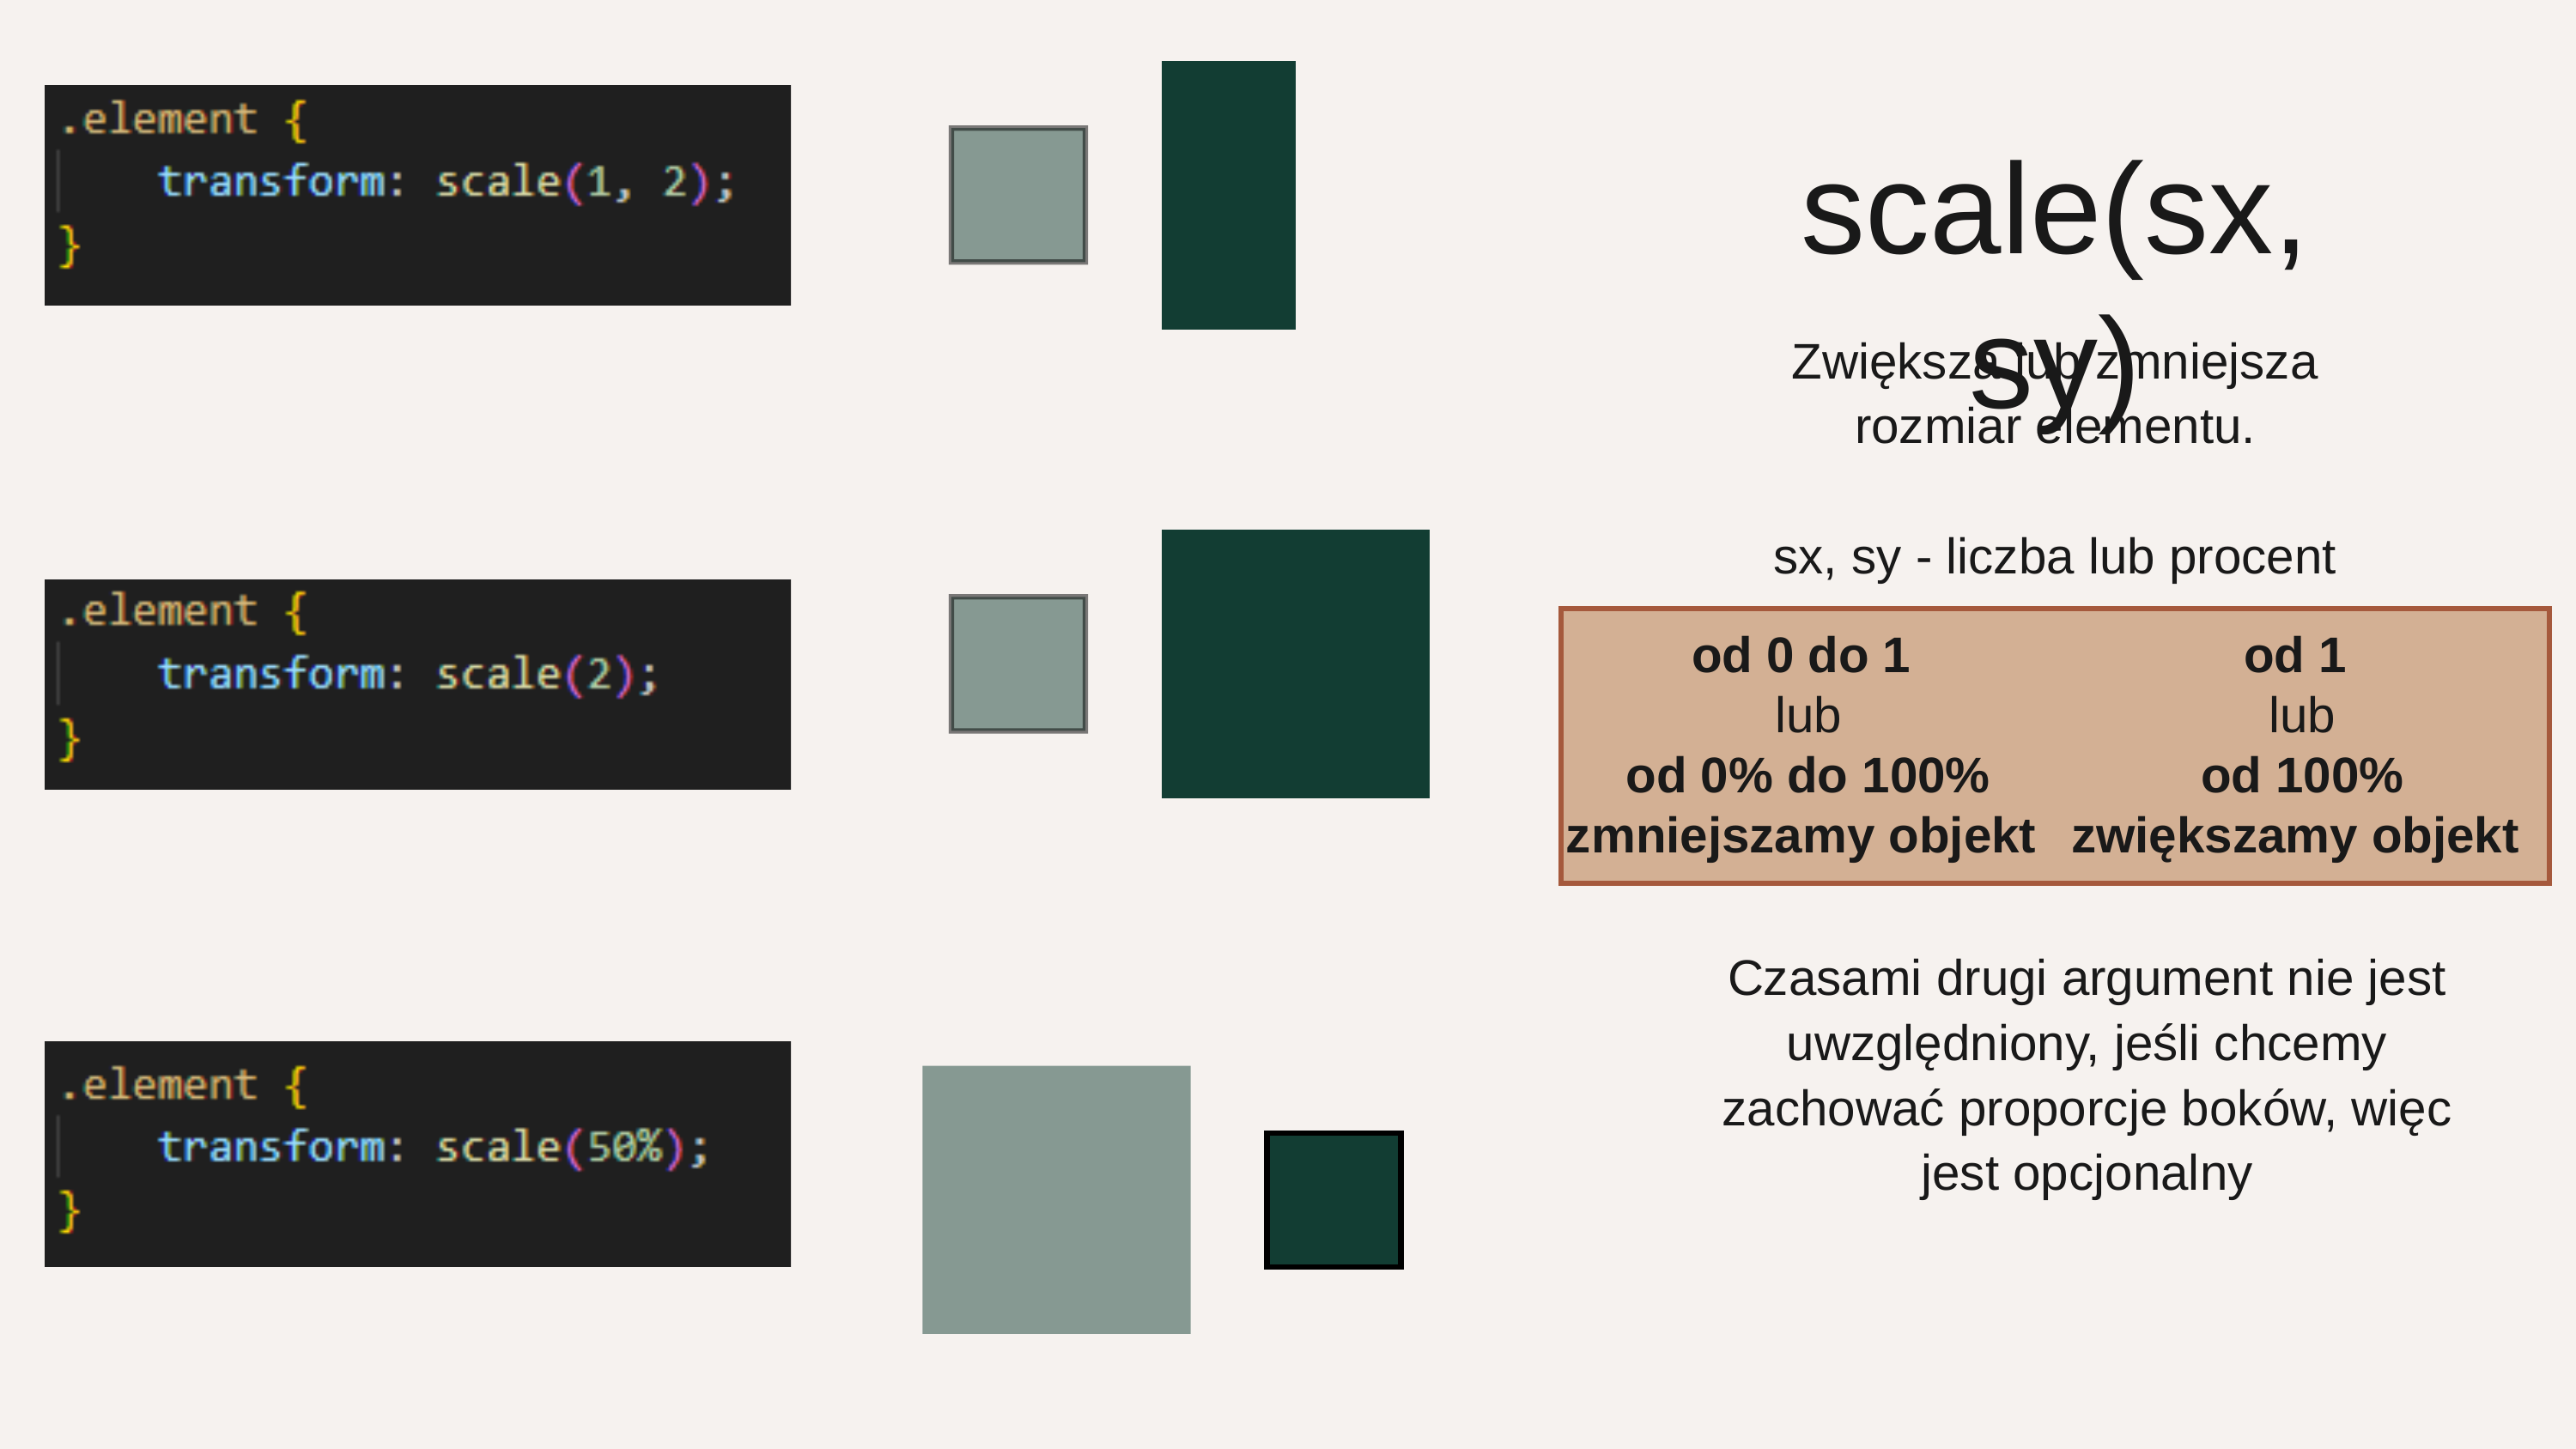

scale(sx, sy)
Zwiększa lub zmniejsza rozmiar elementu.

sx, sy - liczba lub procent

od 0 do 1
lub
od 0% do 100% zmniejszamy objekt
od 1
lub
od 100% zwiększamy objekt
Czasami drugi argument nie jest uwzględniony, jeśli chcemy zachować proporcje boków, więc jest opcjonalny